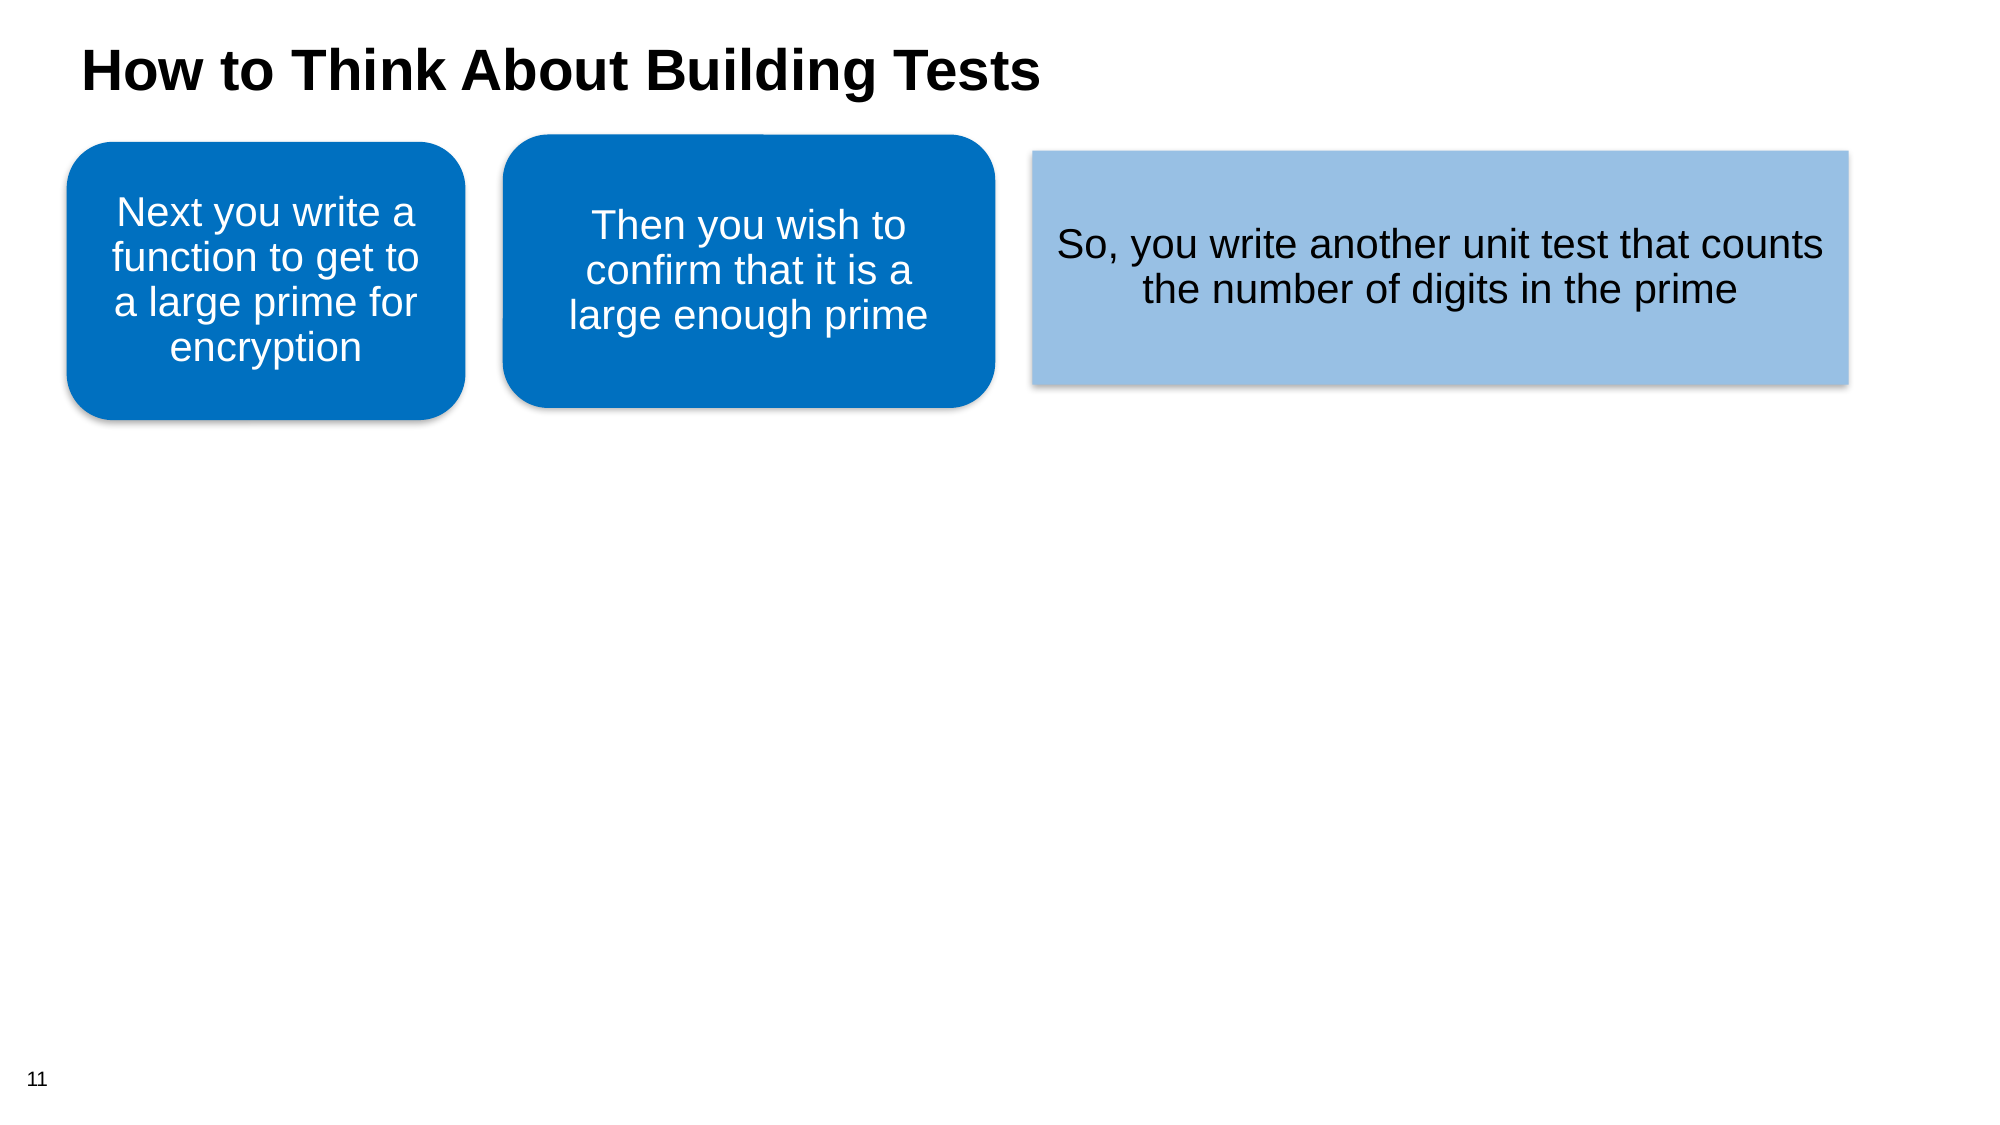

# How to Think About Building Tests
Then you wish to confirm that it is a large enough prime
Next you write a function to get to a large prime for encryption
So, you write another unit test that counts the number of digits in the prime